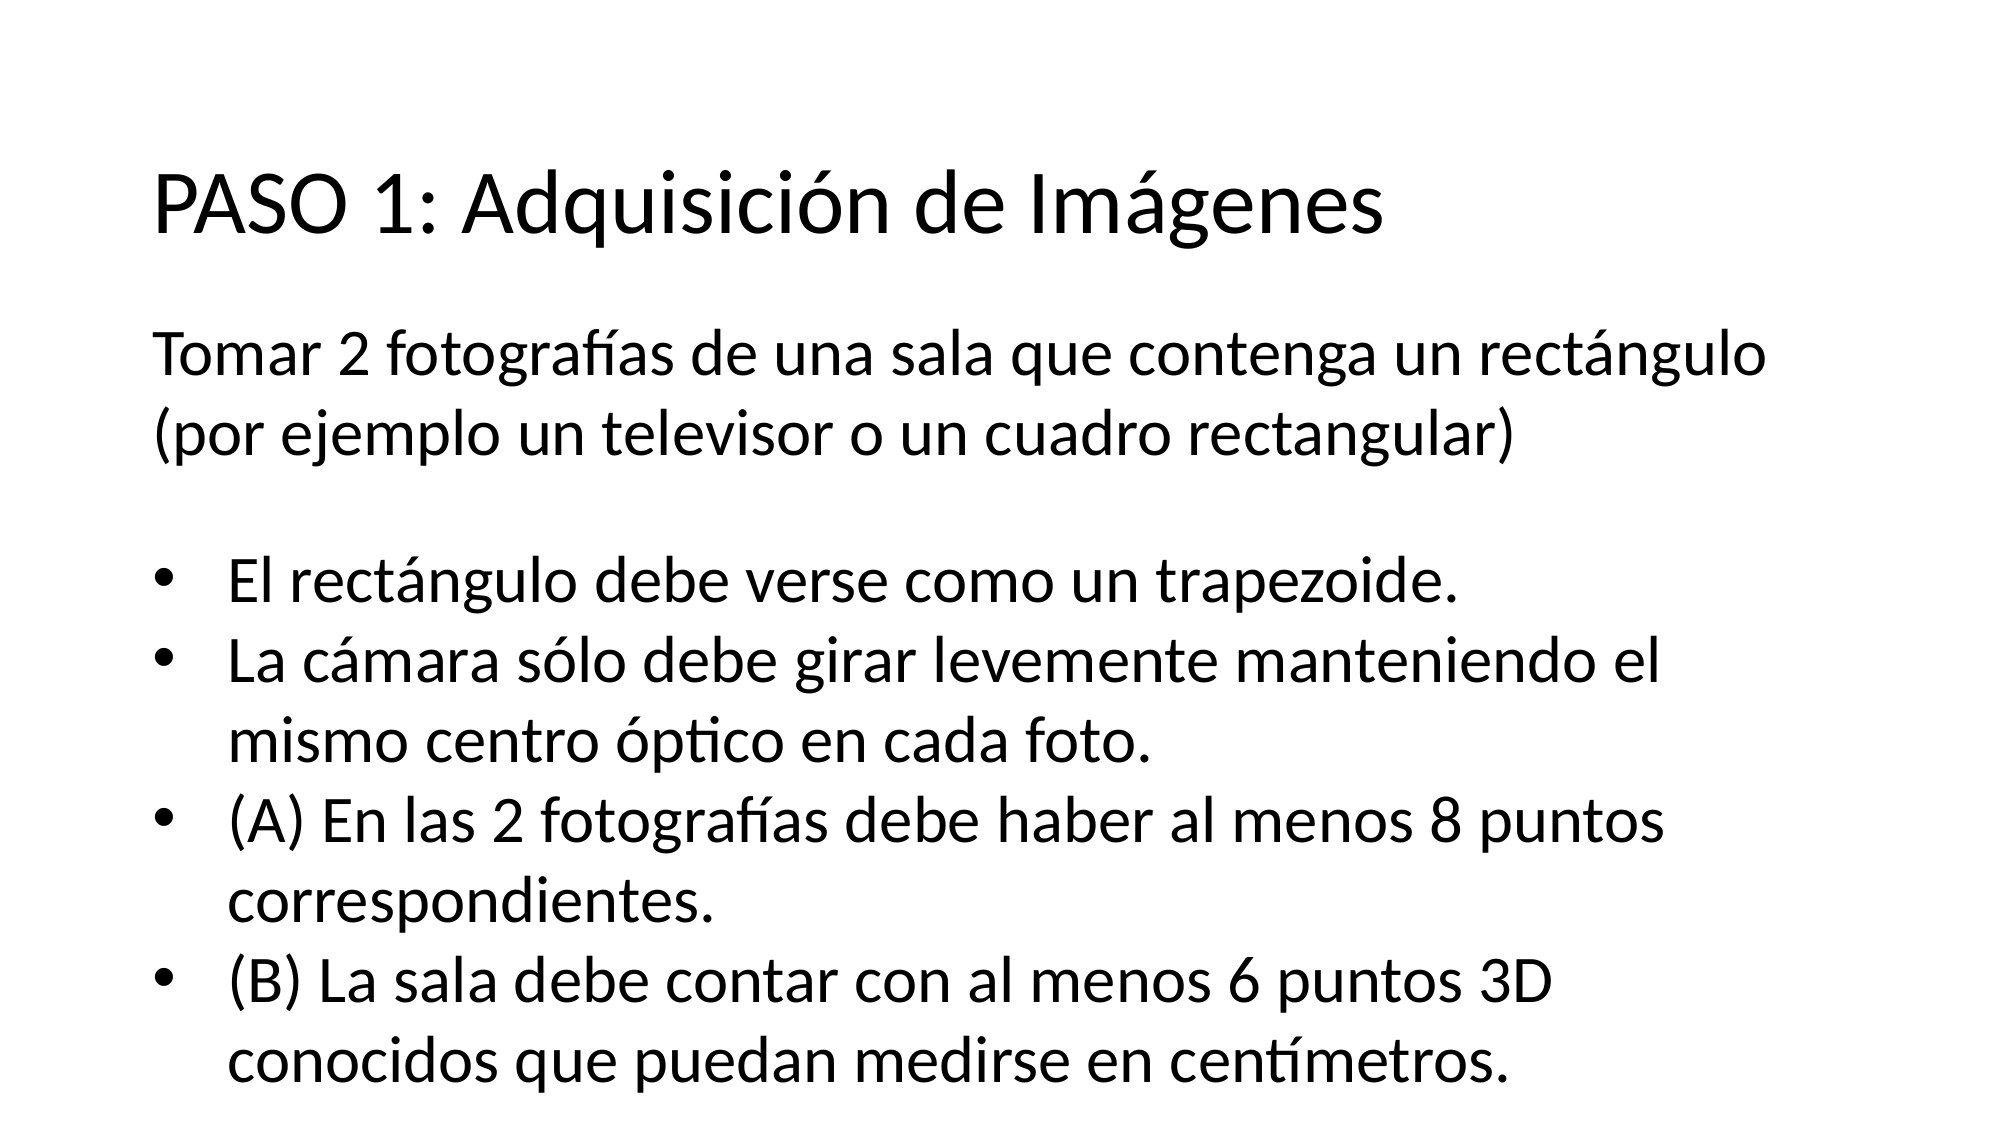

# PASO 1: Adquisición de Imágenes
Tomar 2 fotografías de una sala que contenga un rectángulo (por ejemplo un televisor o un cuadro rectangular)

El rectángulo debe verse como un trapezoide.
La cámara sólo debe girar levemente manteniendo el mismo centro óptico en cada foto.
(A) En las 2 fotografías debe haber al menos 8 puntos correspondientes.
(B) La sala debe contar con al menos 6 puntos 3D conocidos que puedan medirse en centímetros.